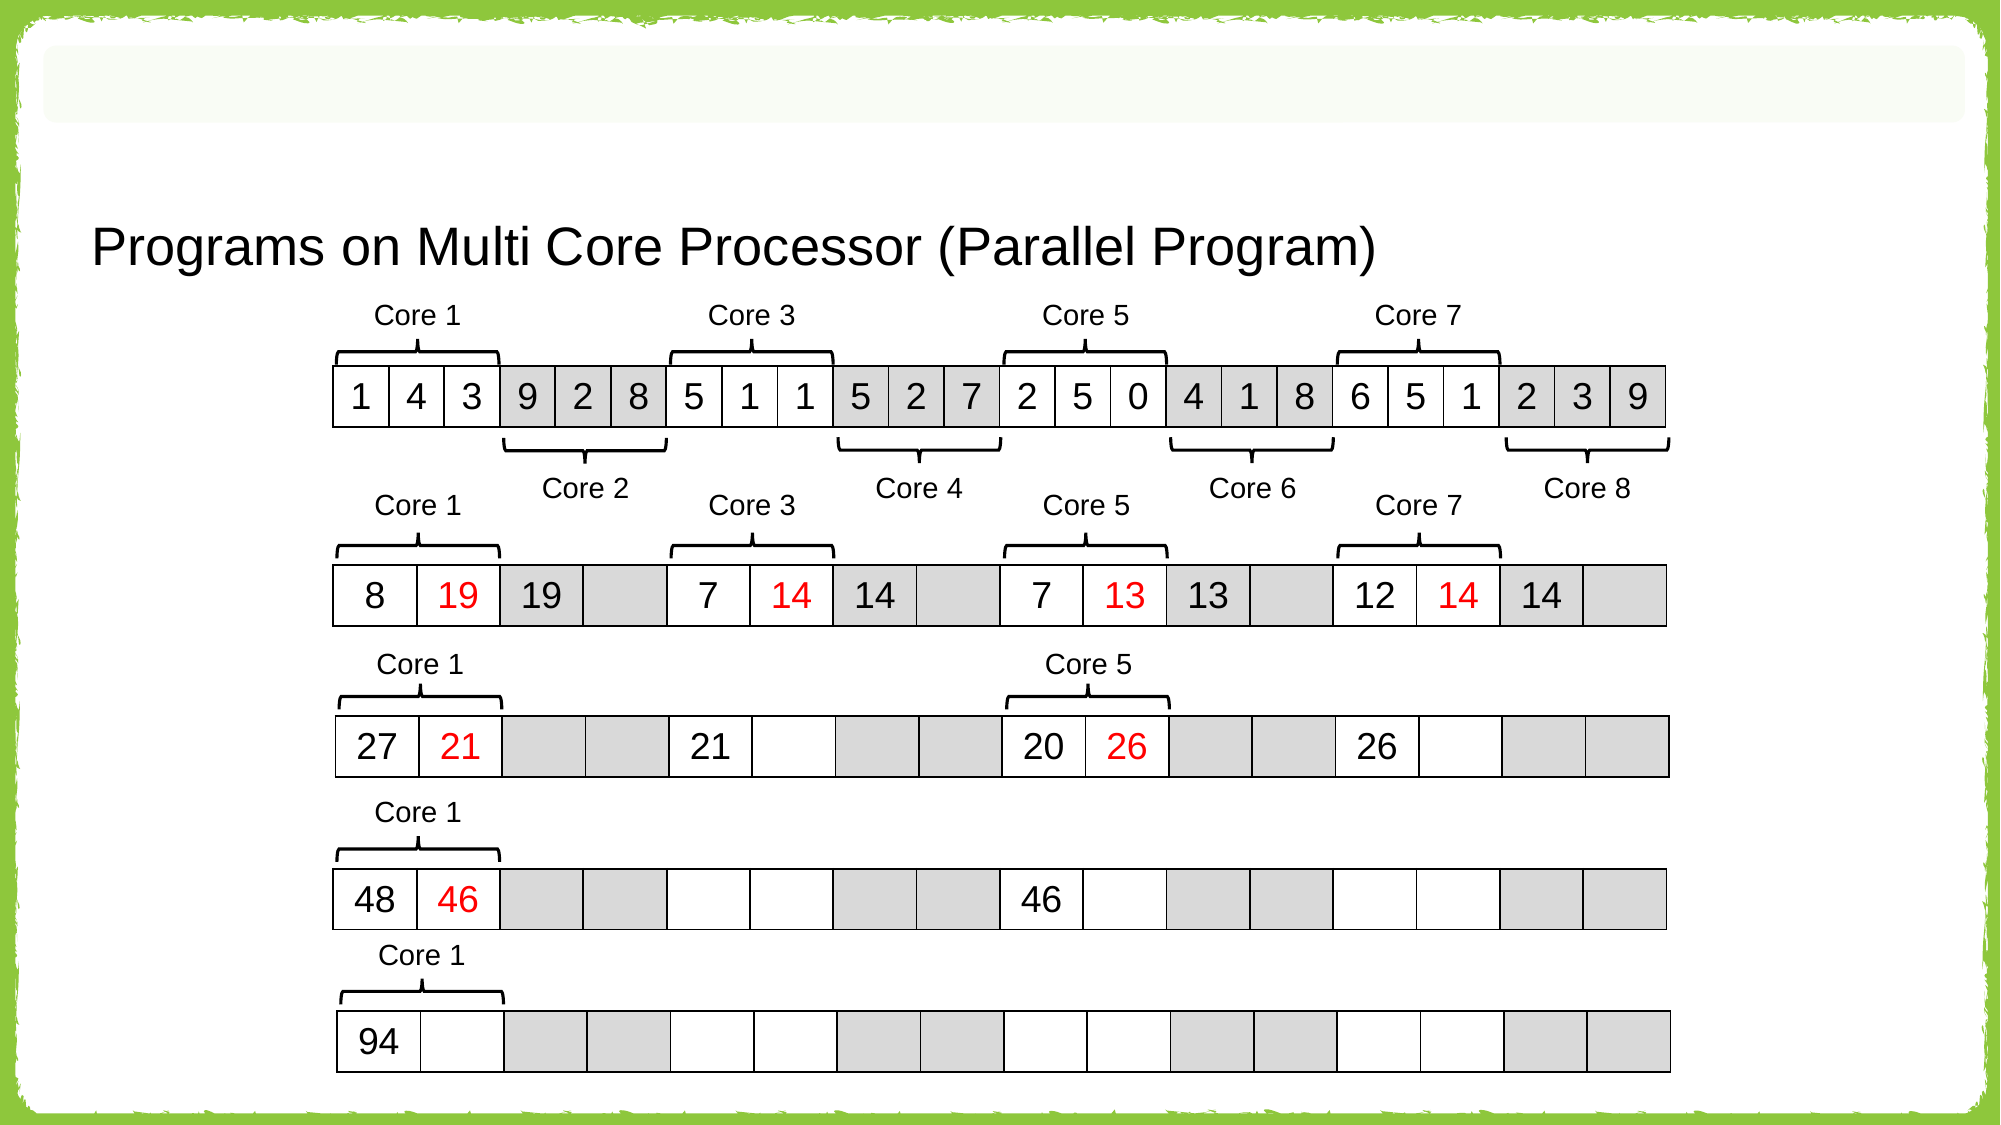

Programs on Multi Core Processor (Parallel Program)

Core 1
Core 3
Core 5
Core 7
| 1 | 4 | 3 | 9 | 2 | 8 | 5 | 1 | 1 | 5 | 2 | 7 | 2 | 5 | 0 | 4 | 1 | 8 | 6 | 5 | 1 | 2 | 3 | 9 |
| --- | --- | --- | --- | --- | --- | --- | --- | --- | --- | --- | --- | --- | --- | --- | --- | --- | --- | --- | --- | --- | --- | --- | --- |

Core 2
Core 4
Core 6
Core 8

Core 1
Core 3
Core 5
Core 7
| 8 | 19 | 19 |  | 7 | 14 | 14 |  | 7 | 13 | 13 |  | 12 | 14 | 14 |  |
| --- | --- | --- | --- | --- | --- | --- | --- | --- | --- | --- | --- | --- | --- | --- | --- |

Core 1
Core 5
| 27 | 21 |  |  | 21 |  |  |  | 20 | 26 |  |  | 26 |  |  |  |
| --- | --- | --- | --- | --- | --- | --- | --- | --- | --- | --- | --- | --- | --- | --- | --- |

Core 1
| 48 | 46 |  |  |  |  |  |  | 46 |  |  |  |  |  |  |  |
| --- | --- | --- | --- | --- | --- | --- | --- | --- | --- | --- | --- | --- | --- | --- | --- |

Core 1
| 94 |  |  |  |  |  |  |  |  |  |  |  |  |  |  |  |
| --- | --- | --- | --- | --- | --- | --- | --- | --- | --- | --- | --- | --- | --- | --- | --- |